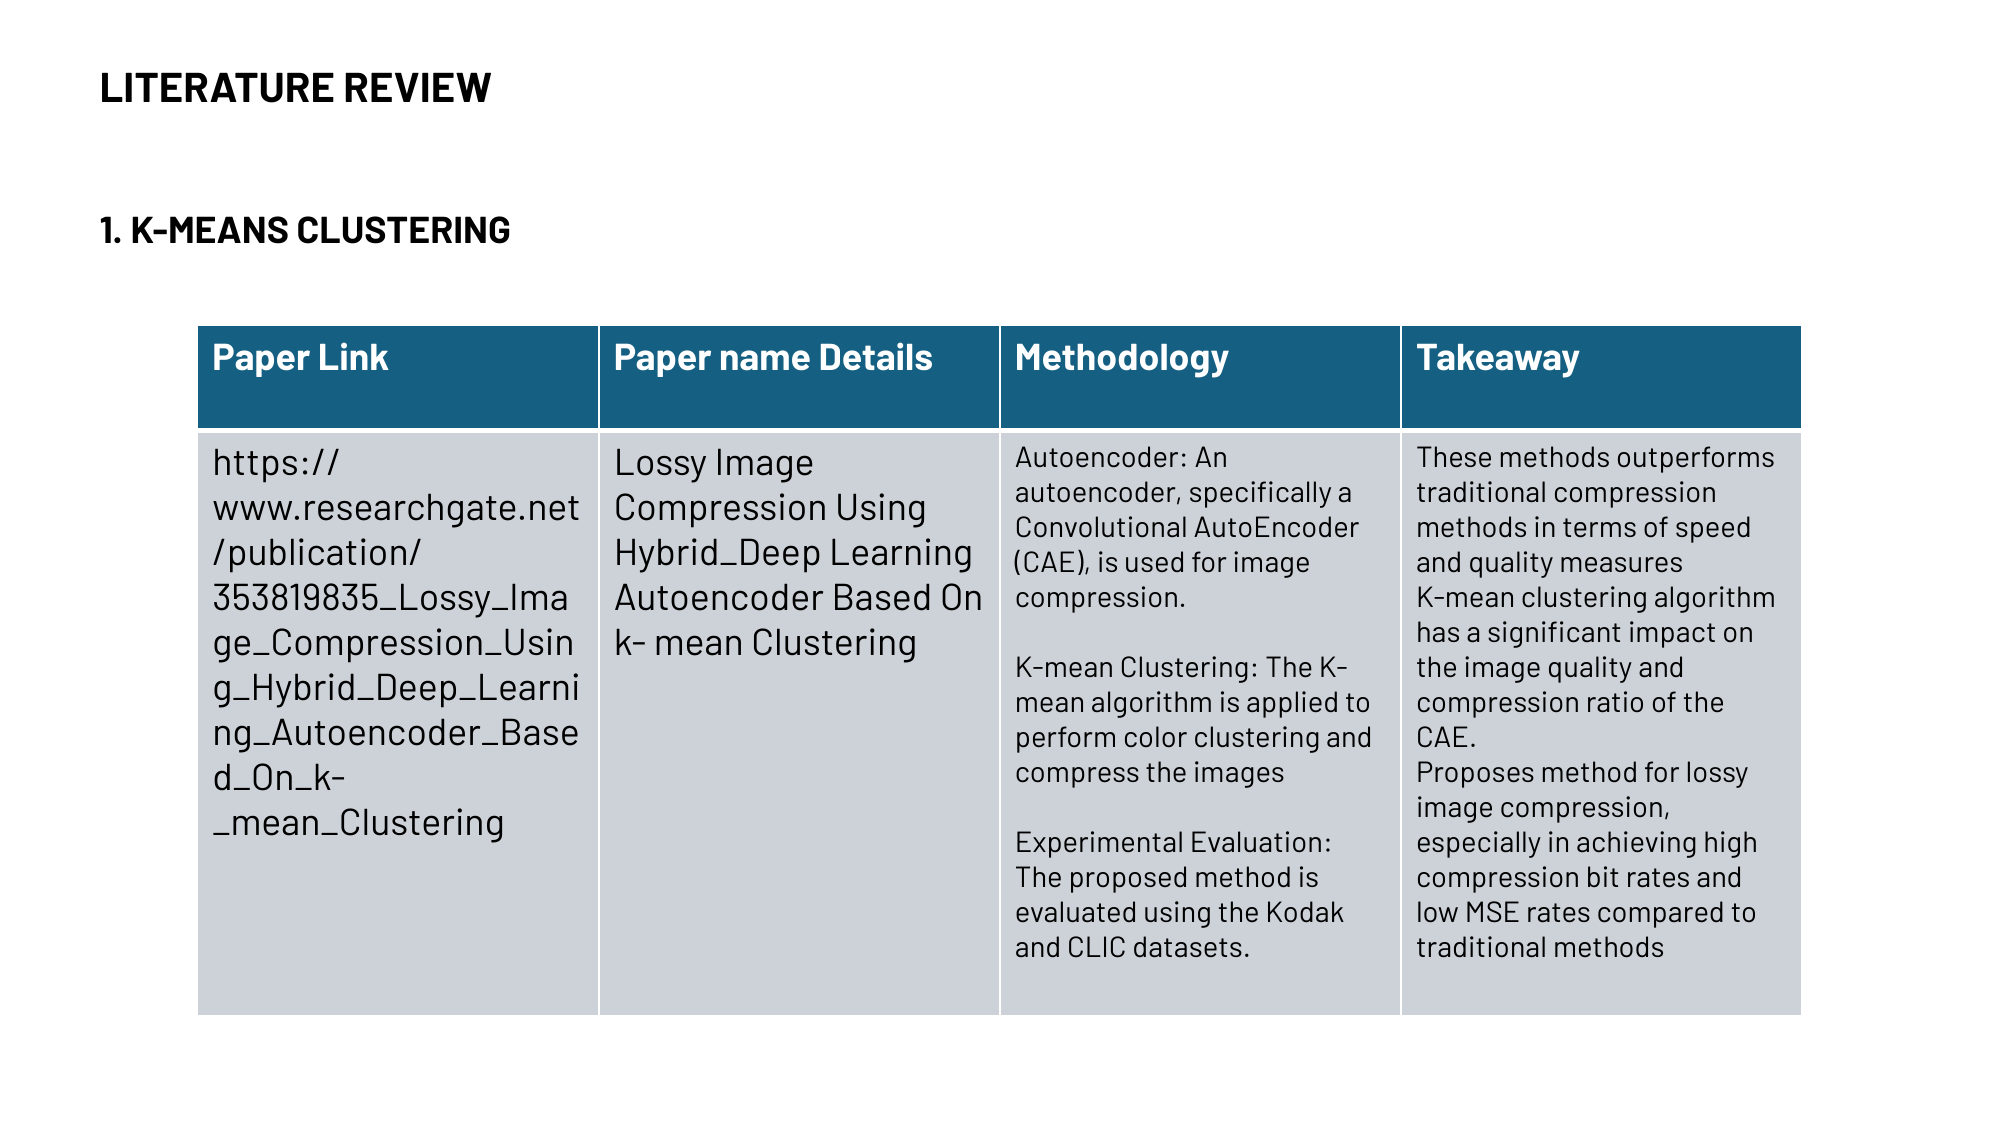

LITERATURE REVIEW

1. K-MEANS CLUSTERING
| Paper Link | Paper name Details | Methodology | Takeaway |
| --- | --- | --- | --- |
| https://www.researchgate.net/publication/353819835\_Lossy\_Image\_Compression\_Using\_Hybrid\_Deep\_Learning\_Autoencoder\_Based\_On\_k-\_mean\_Clustering | Lossy Image Compression Using Hybrid\_Deep Learning Autoencoder Based On k- mean Clustering | Autoencoder: An autoencoder, specifically a Convolutional AutoEncoder (CAE), is used for image compression. K-mean Clustering: The K-mean algorithm is applied to perform color clustering and compress the images Experimental Evaluation: The proposed method is evaluated using the Kodak and CLIC datasets. | These methods outperforms traditional compression methods in terms of speed and quality measures K-mean clustering algorithm has a significant impact on the image quality and compression ratio of the CAE. Proposes method for lossy image compression, especially in achieving high compression bit rates and low MSE rates compared to traditional methods |